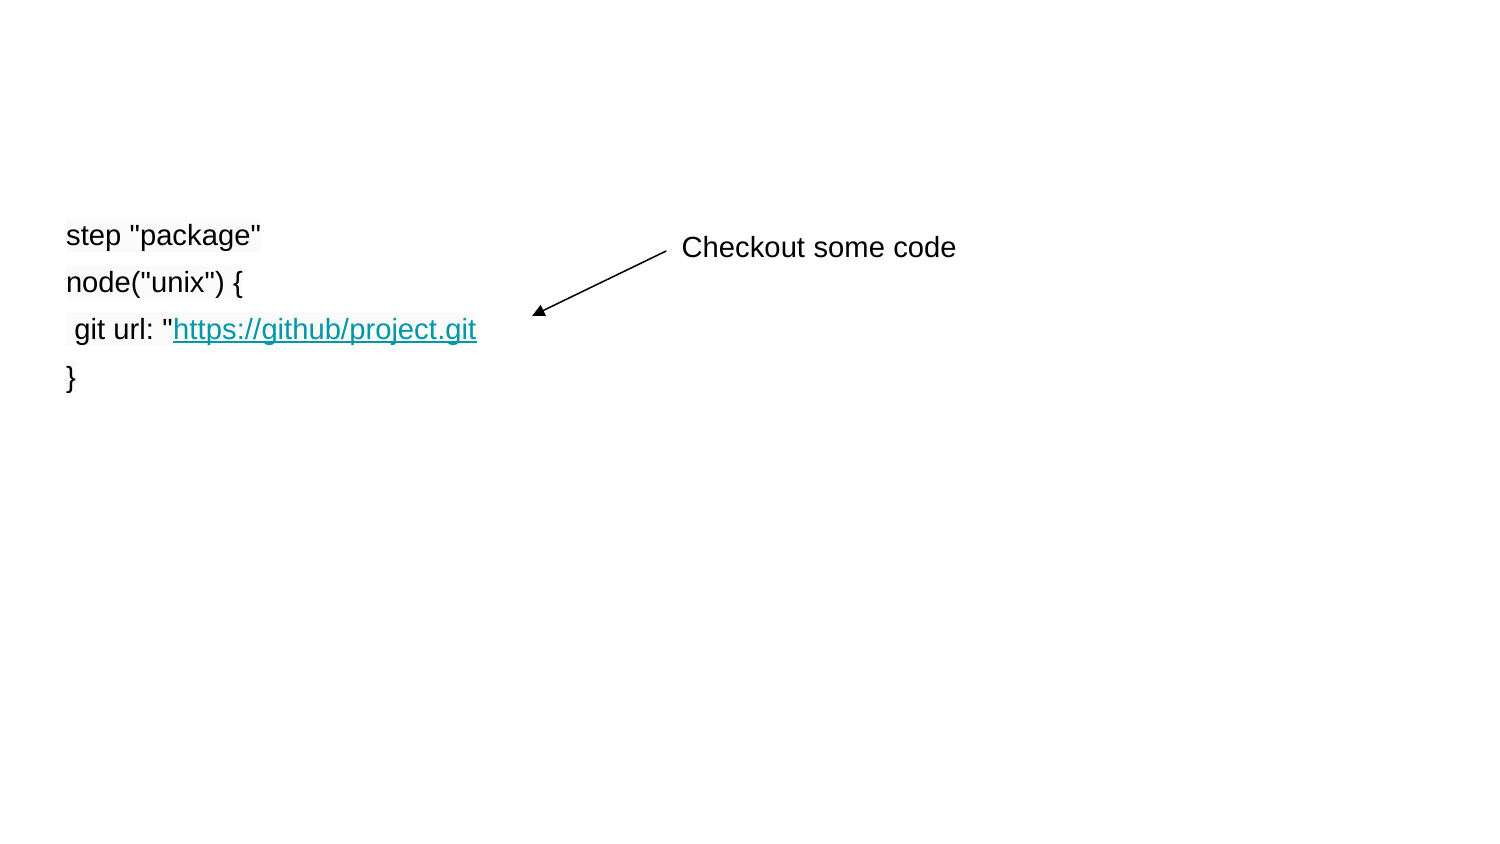

step "package"
node("unix") {
 git url: "https://github/project.git
}
Checkout some code